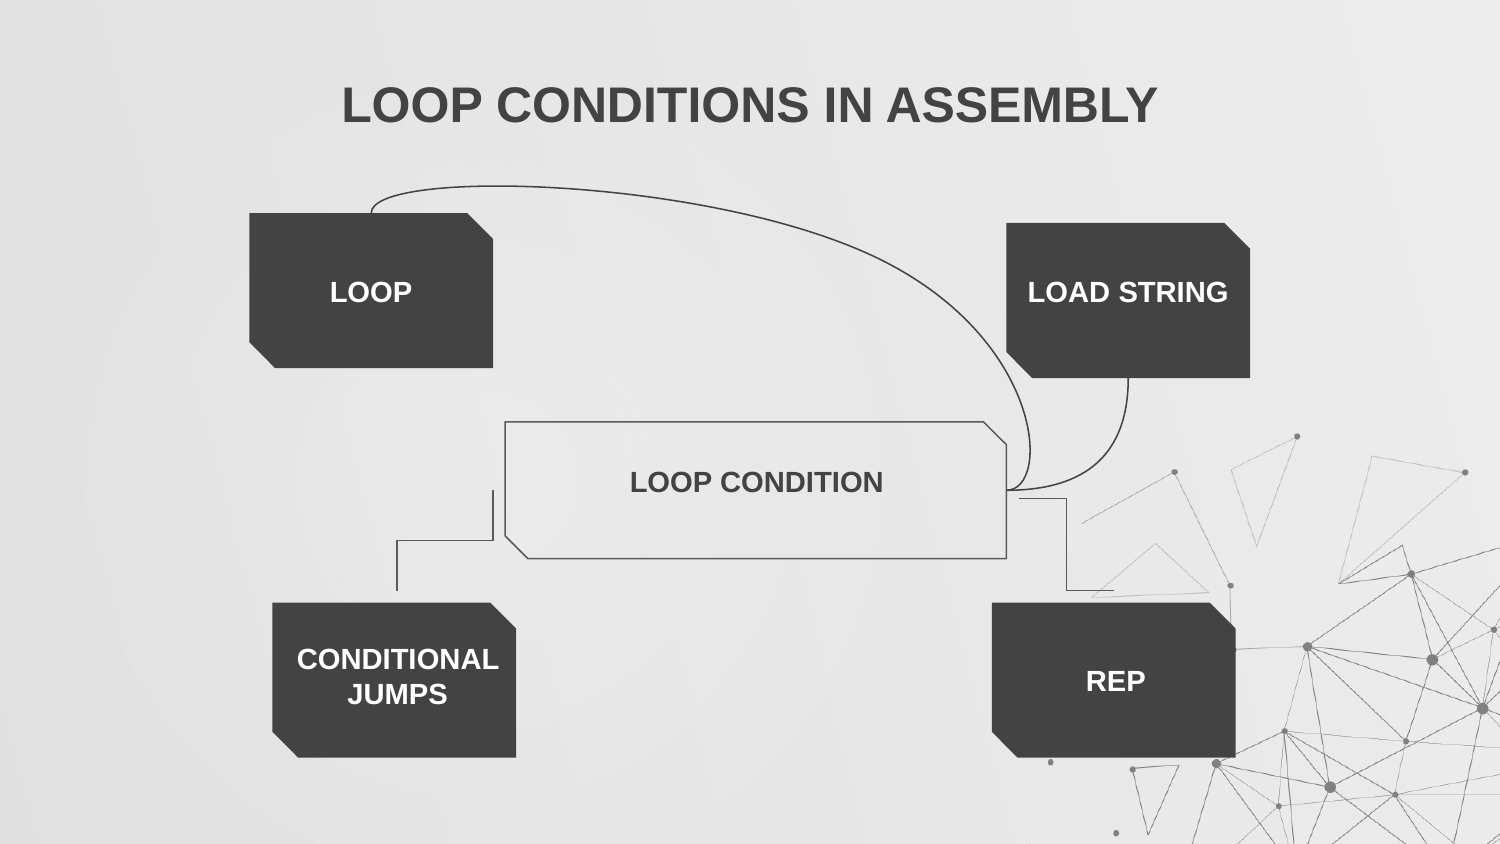

# LOOP CONDITIONS IN ASSEMBLY

LOOP
LOAD STRING

LOOP CONDITION

REP
CONDITIONAL JUMPS